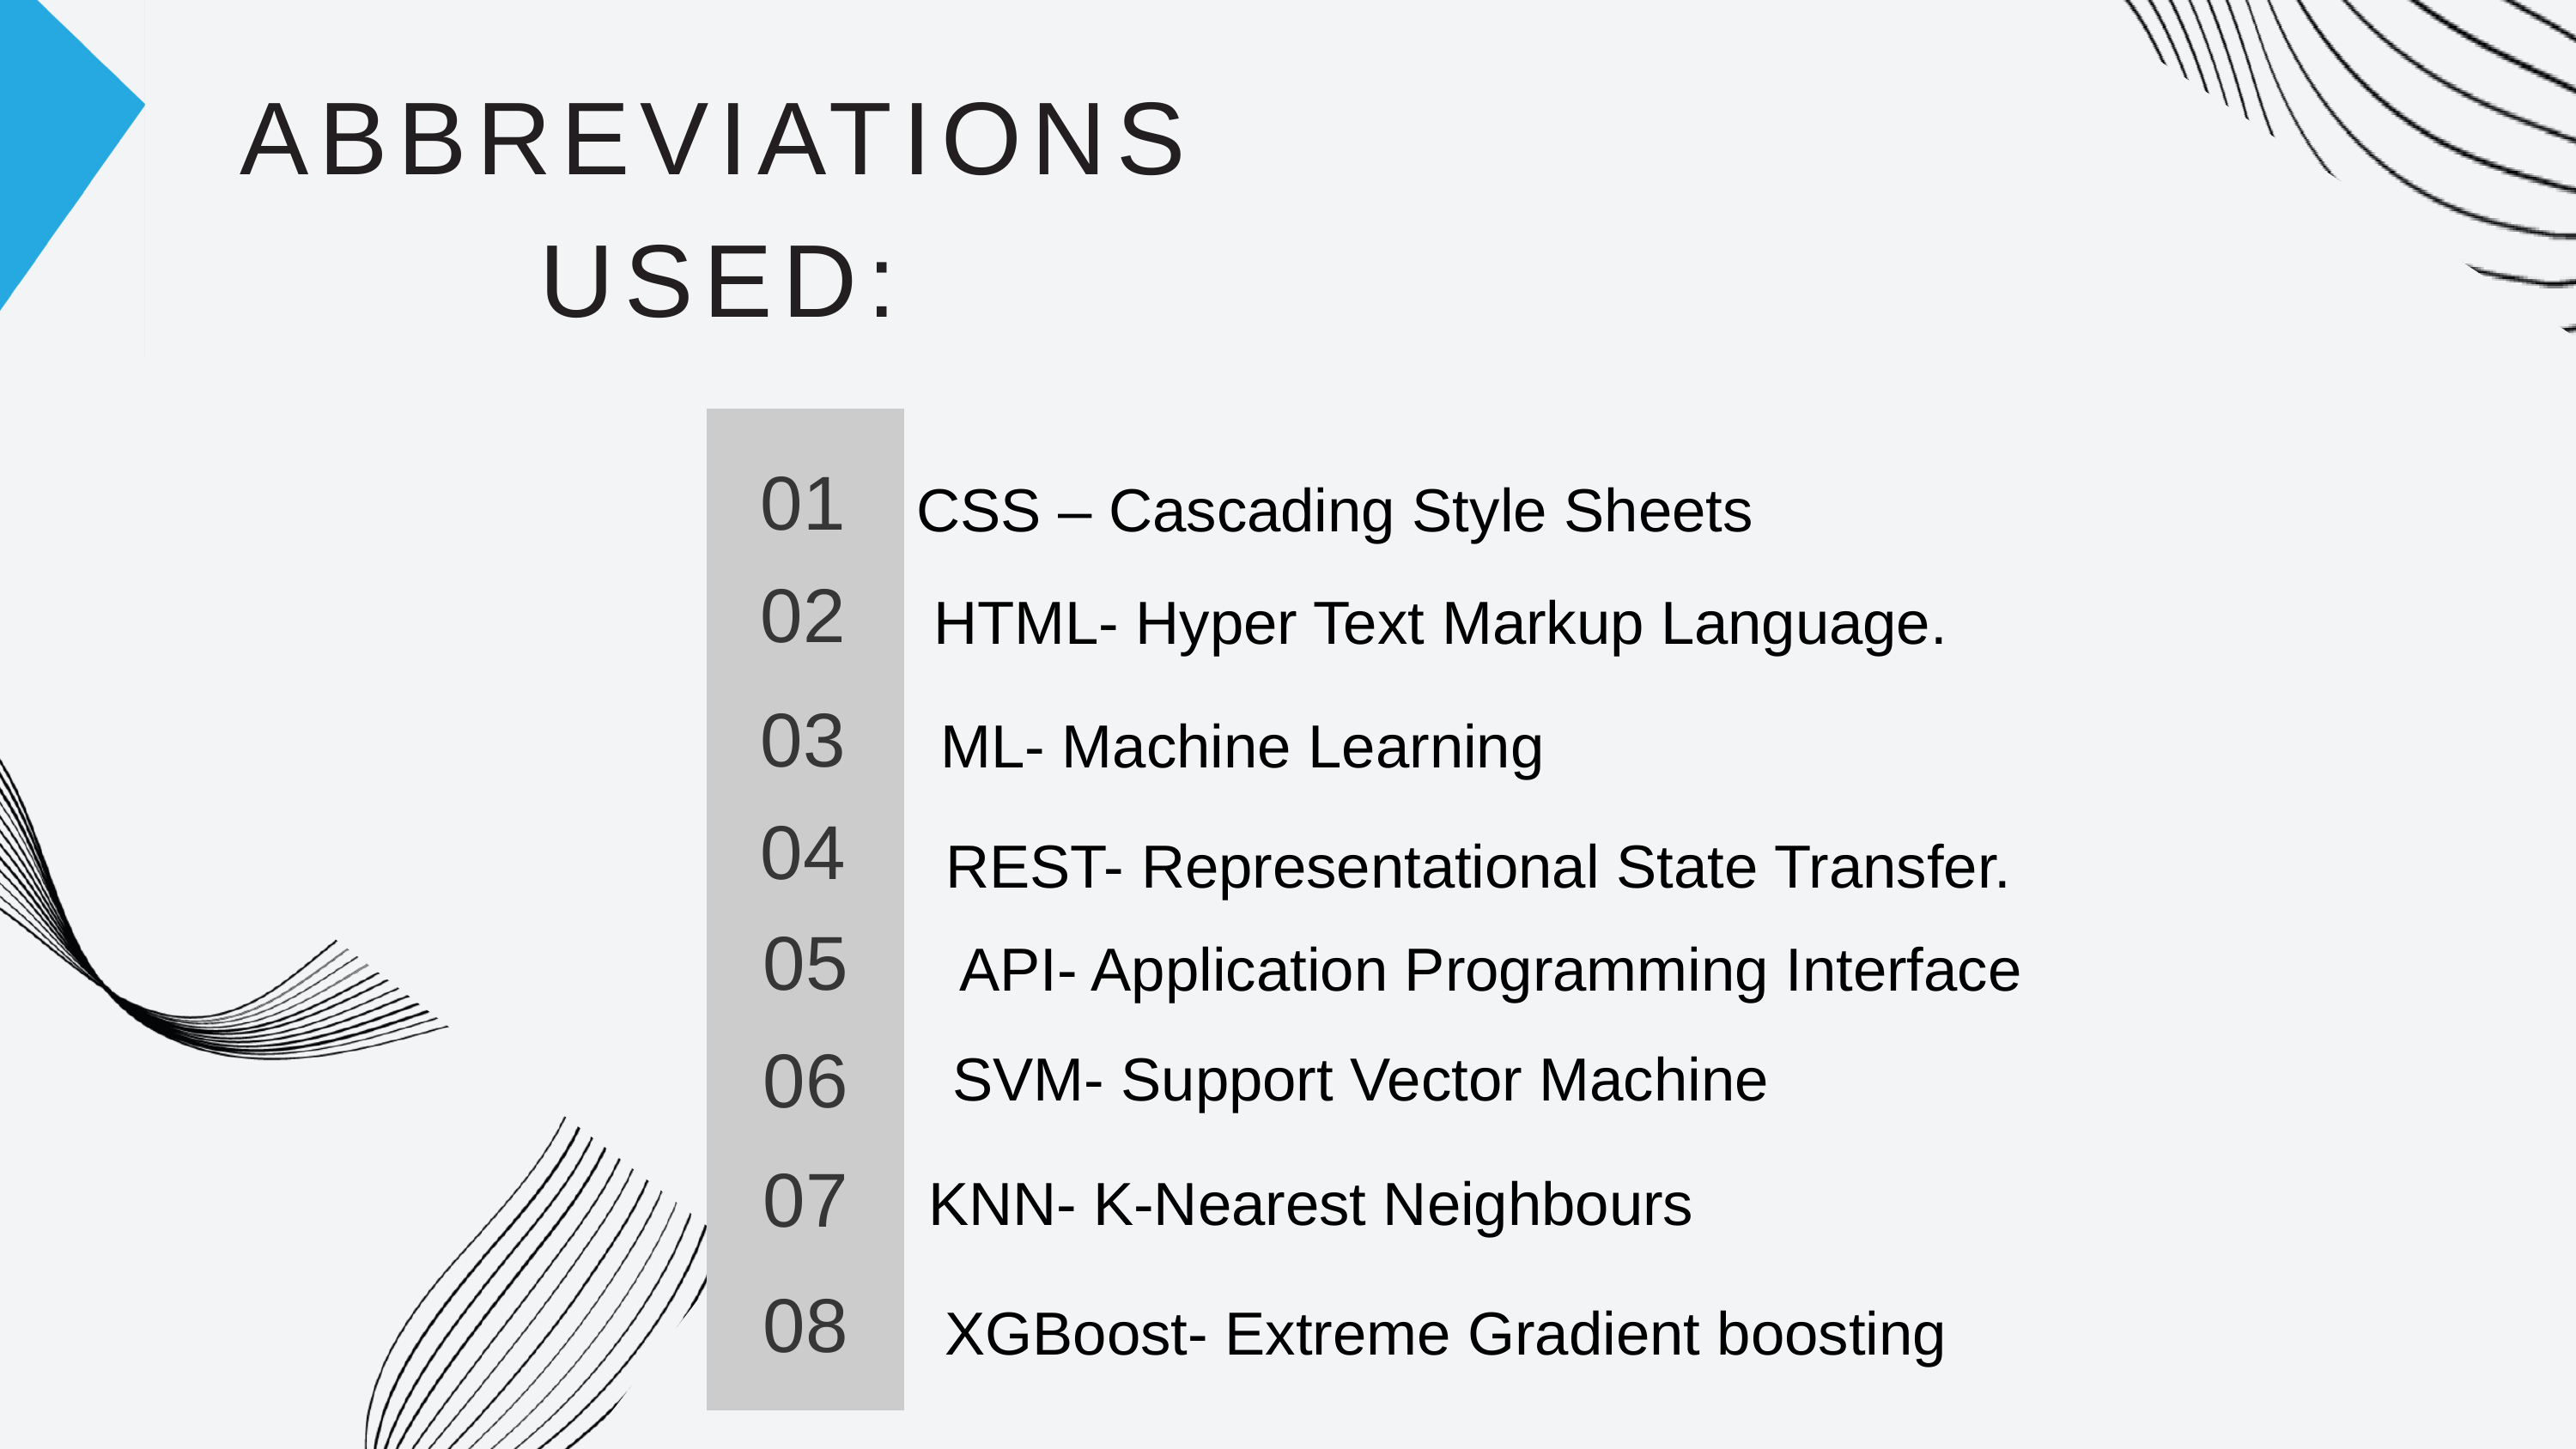

ABBREVIATIONS USED:

01
CSS – Cascading Style Sheets

02
HTML- Hyper Text Markup Language.

03
ML- Machine Learning

04
REST- Representational State Transfer.

05
API- Application Programming Interface
SVM- Support Vector Machine
06
07
KNN- K-Nearest Neighbours
08
XGBoost- Extreme Gradient boosting